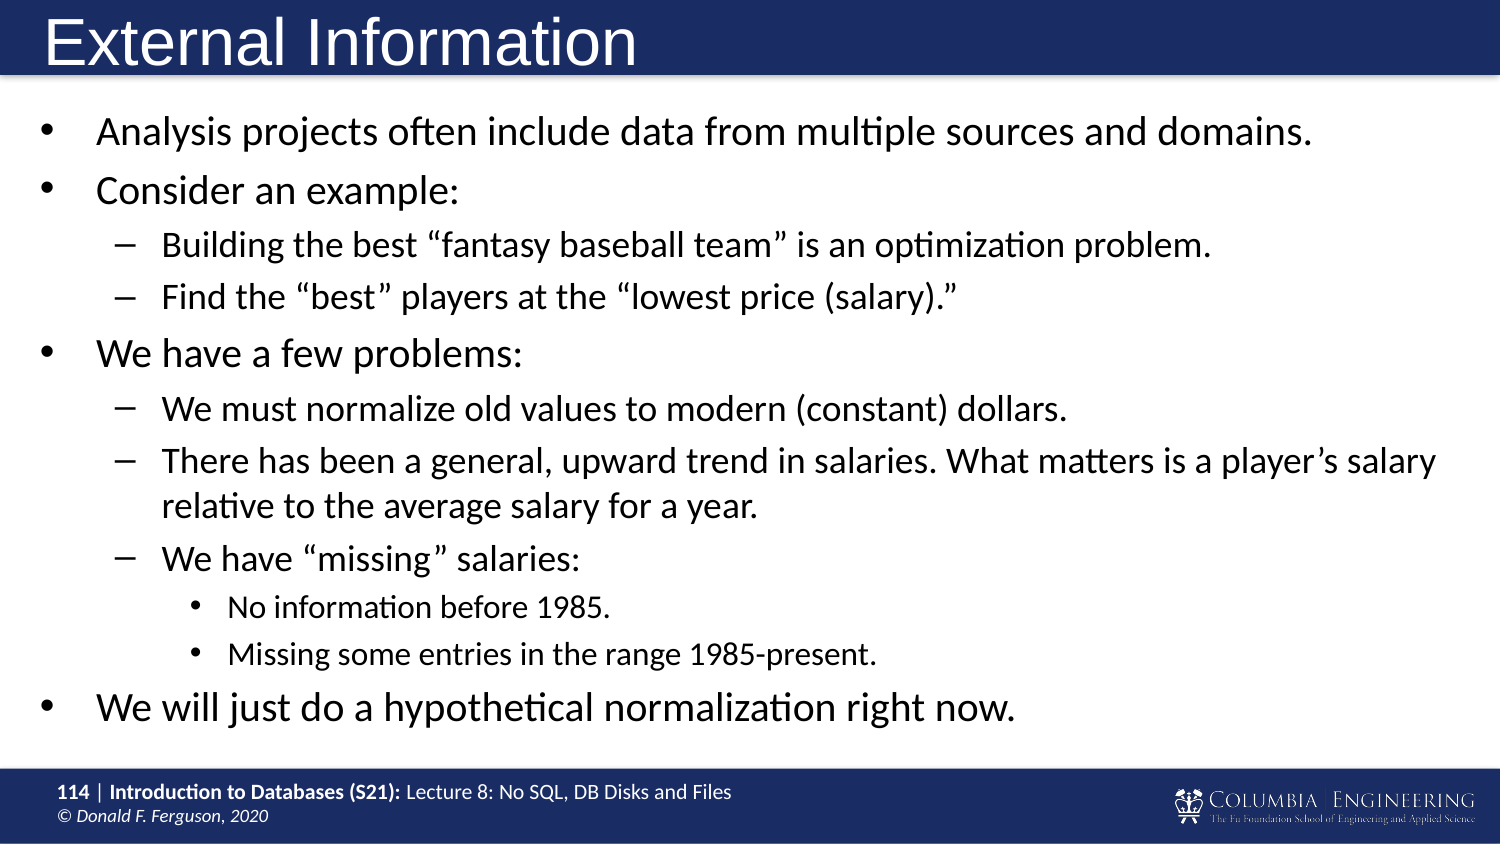

# External Information
Analysis projects often include data from multiple sources and domains.
Consider an example:
Building the best “fantasy baseball team” is an optimization problem.
Find the “best” players at the “lowest price (salary).”
We have a few problems:
We must normalize old values to modern (constant) dollars.
There has been a general, upward trend in salaries. What matters is a player’s salary
relative to the average salary for a year.
We have “missing” salaries:
No information before 1985.
Missing some entries in the range 1985-present.
We will just do a hypothetical normalization right now.